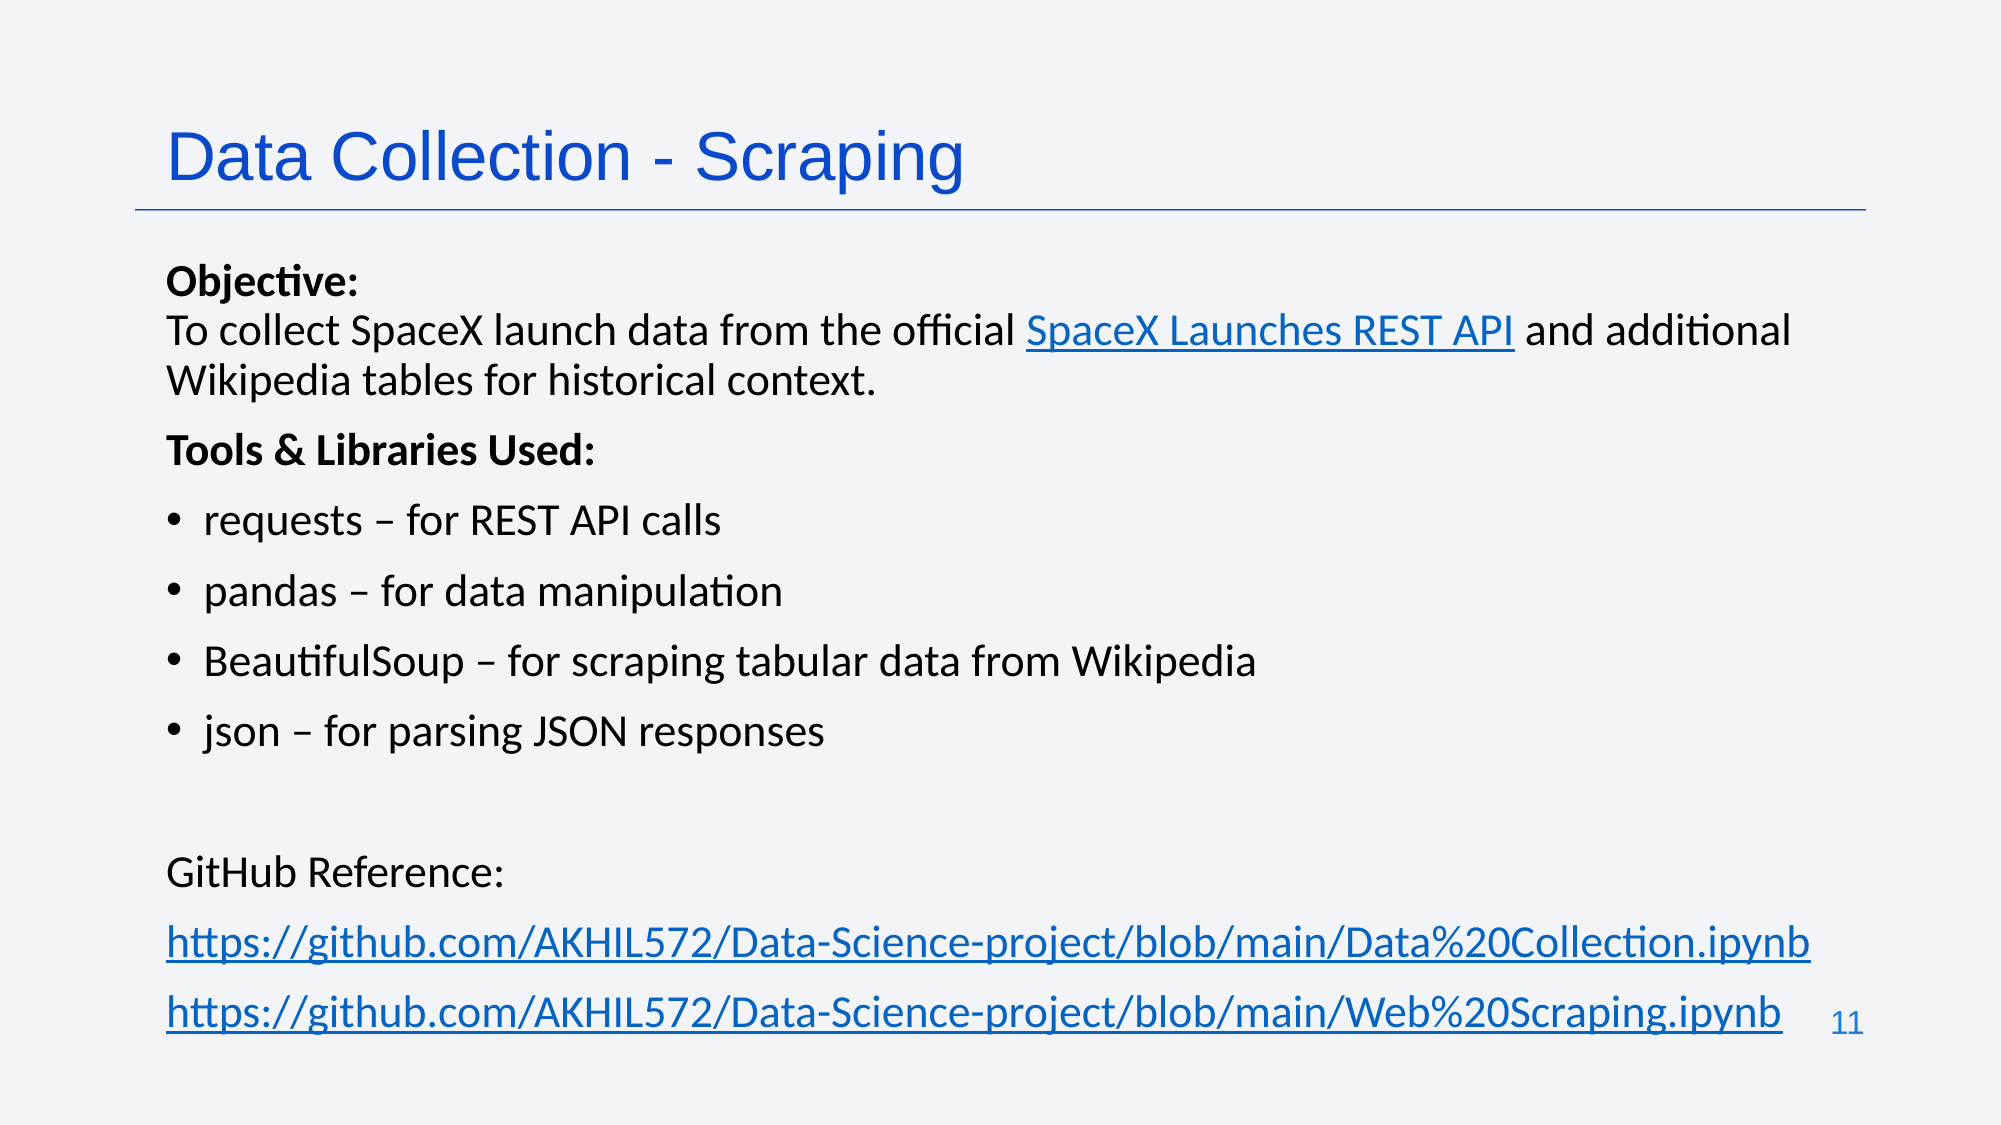

Data Collection - Scraping
Objective:
To collect SpaceX launch data from the official SpaceX Launches REST API and additional Wikipedia tables for historical context.
Tools & Libraries Used:
requests – for REST API calls
pandas – for data manipulation
BeautifulSoup – for scraping tabular data from Wikipedia
json – for parsing JSON responses

GitHub Reference:
https://github.com/AKHIL572/Data-Science-project/blob/main/Data%20Collection.ipynb
https://github.com/AKHIL572/Data-Science-project/blob/main/Web%20Scraping.ipynb

11